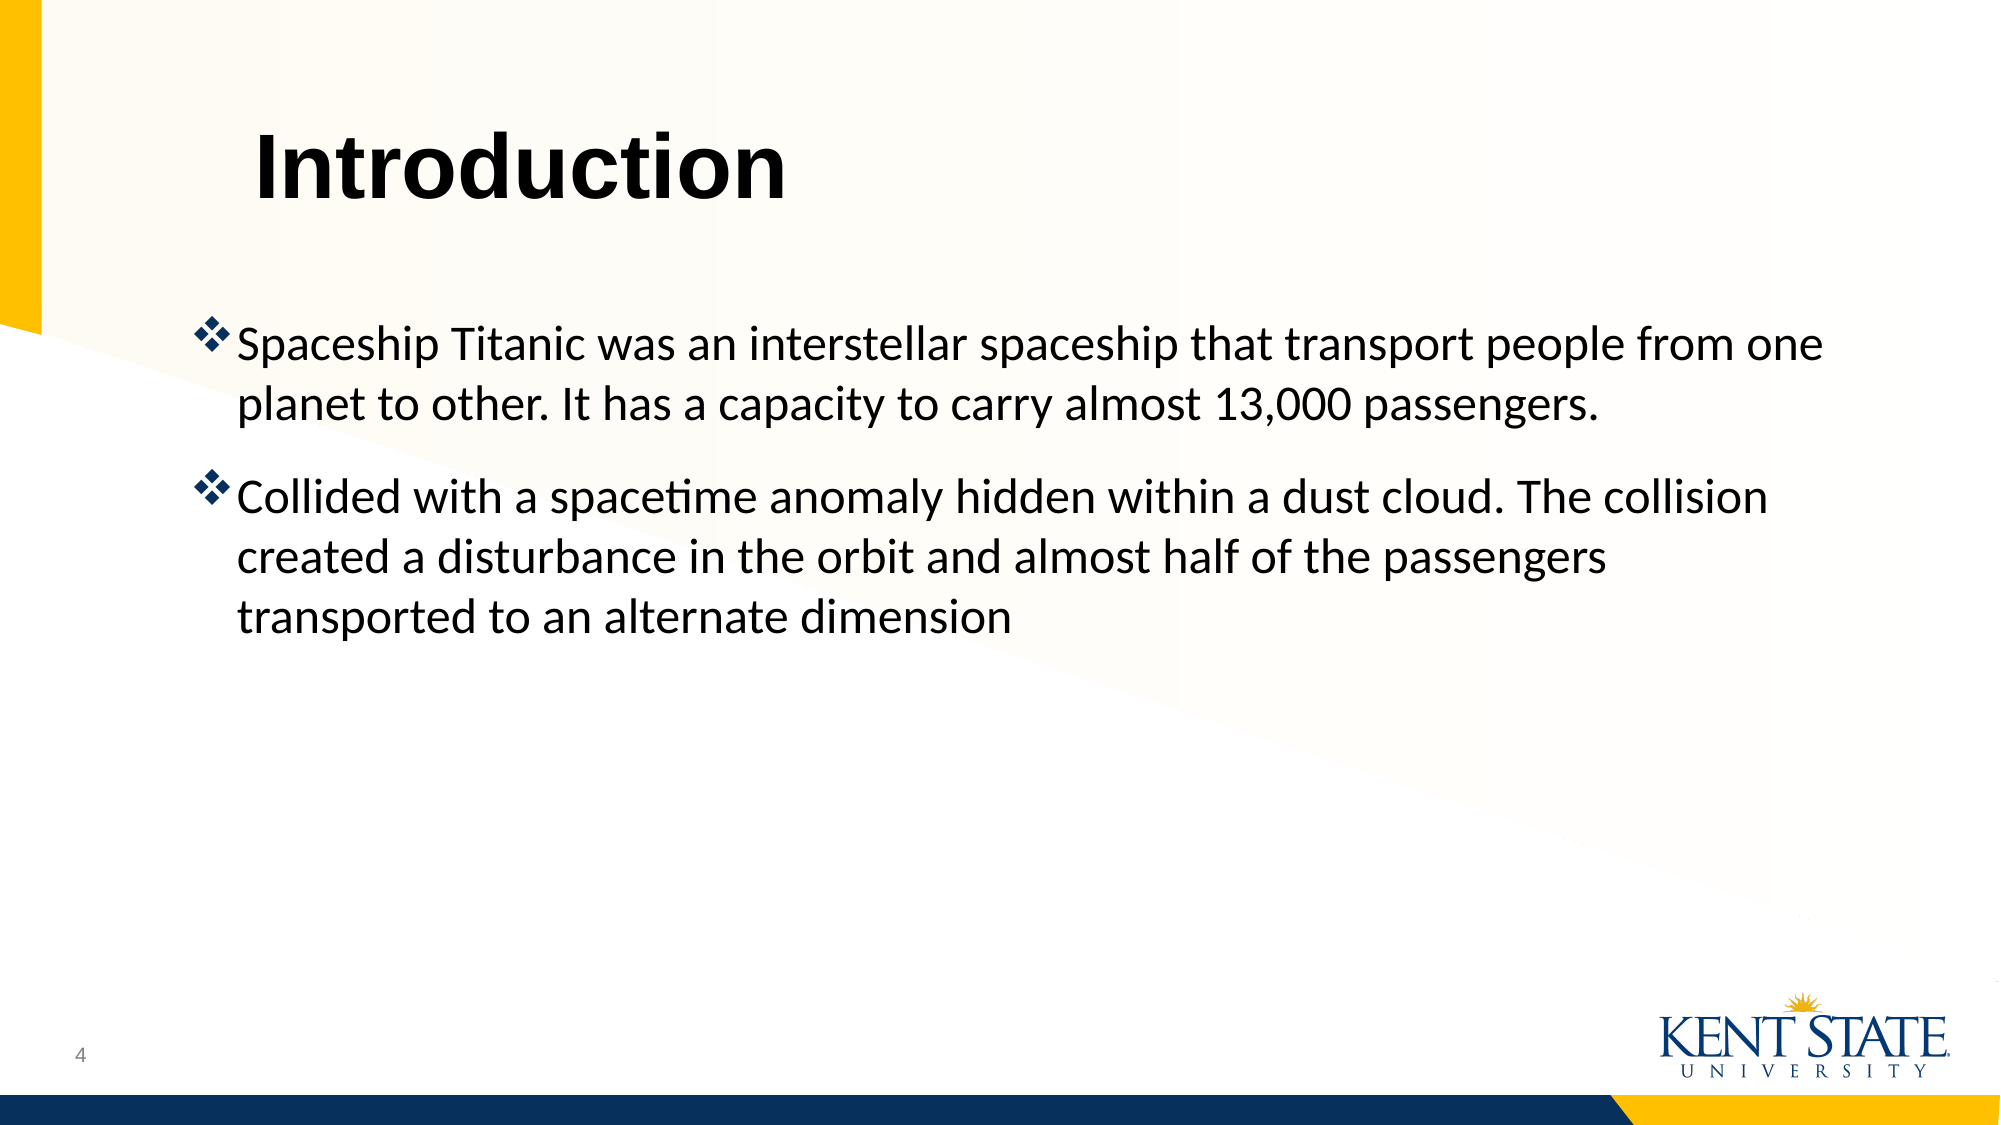

# Introduction
Spaceship Titanic was an interstellar spaceship that transport people from one planet to other. It has a capacity to carry almost 13,000 passengers.
Collided with a spacetime anomaly hidden within a dust cloud. The collision created a disturbance in the orbit and almost half of the passengers transported to an alternate dimension